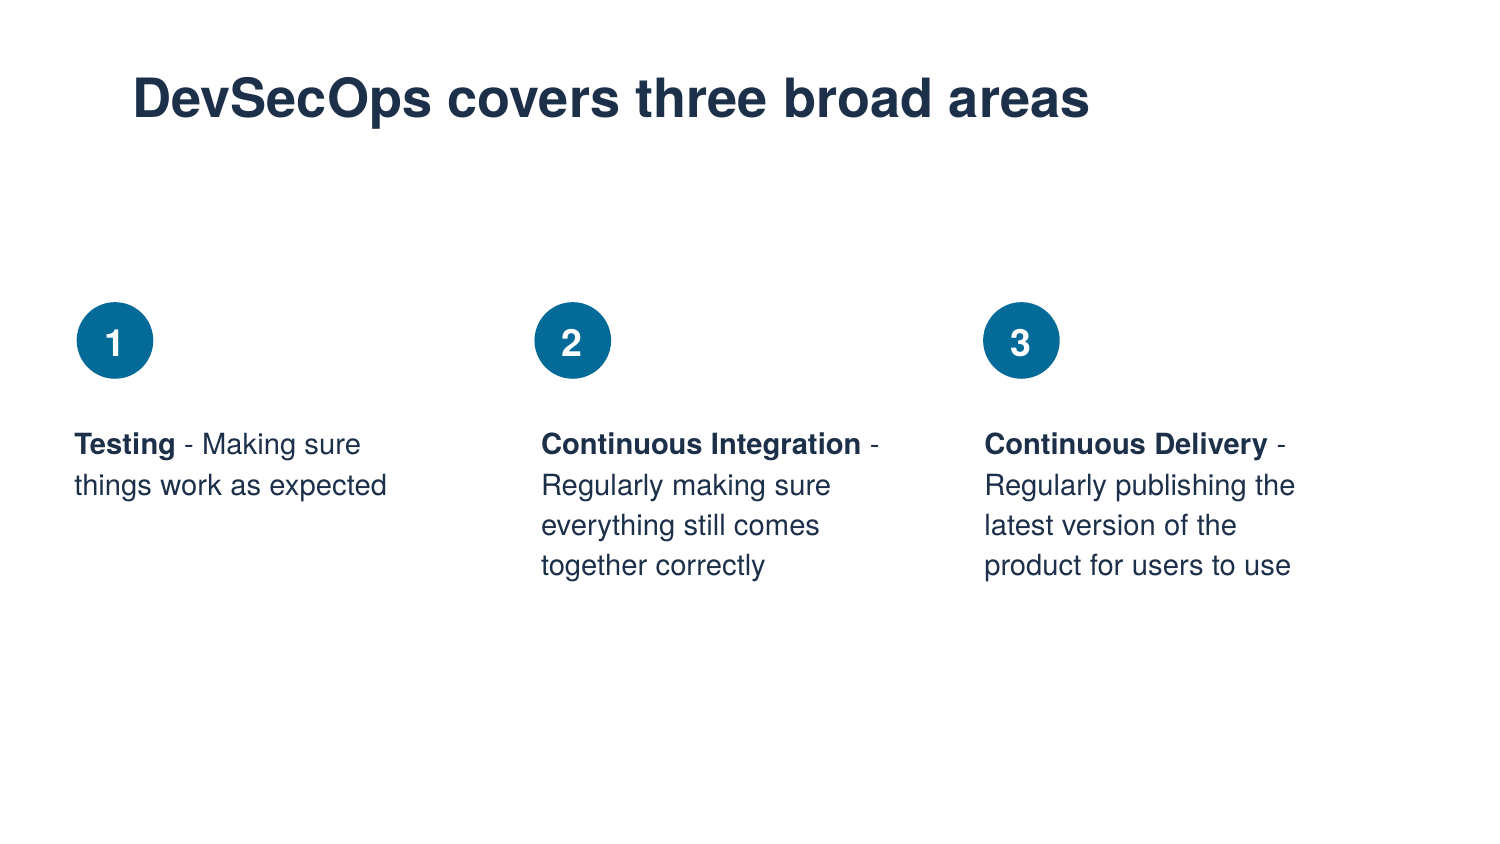

# DevSecOps covers three broad areas
Testing - Making sure things work as expected
Continuous Integration - Regularly making sure everything still comes together correctly
Continuous Delivery - Regularly publishing the latest version of the product for users to use